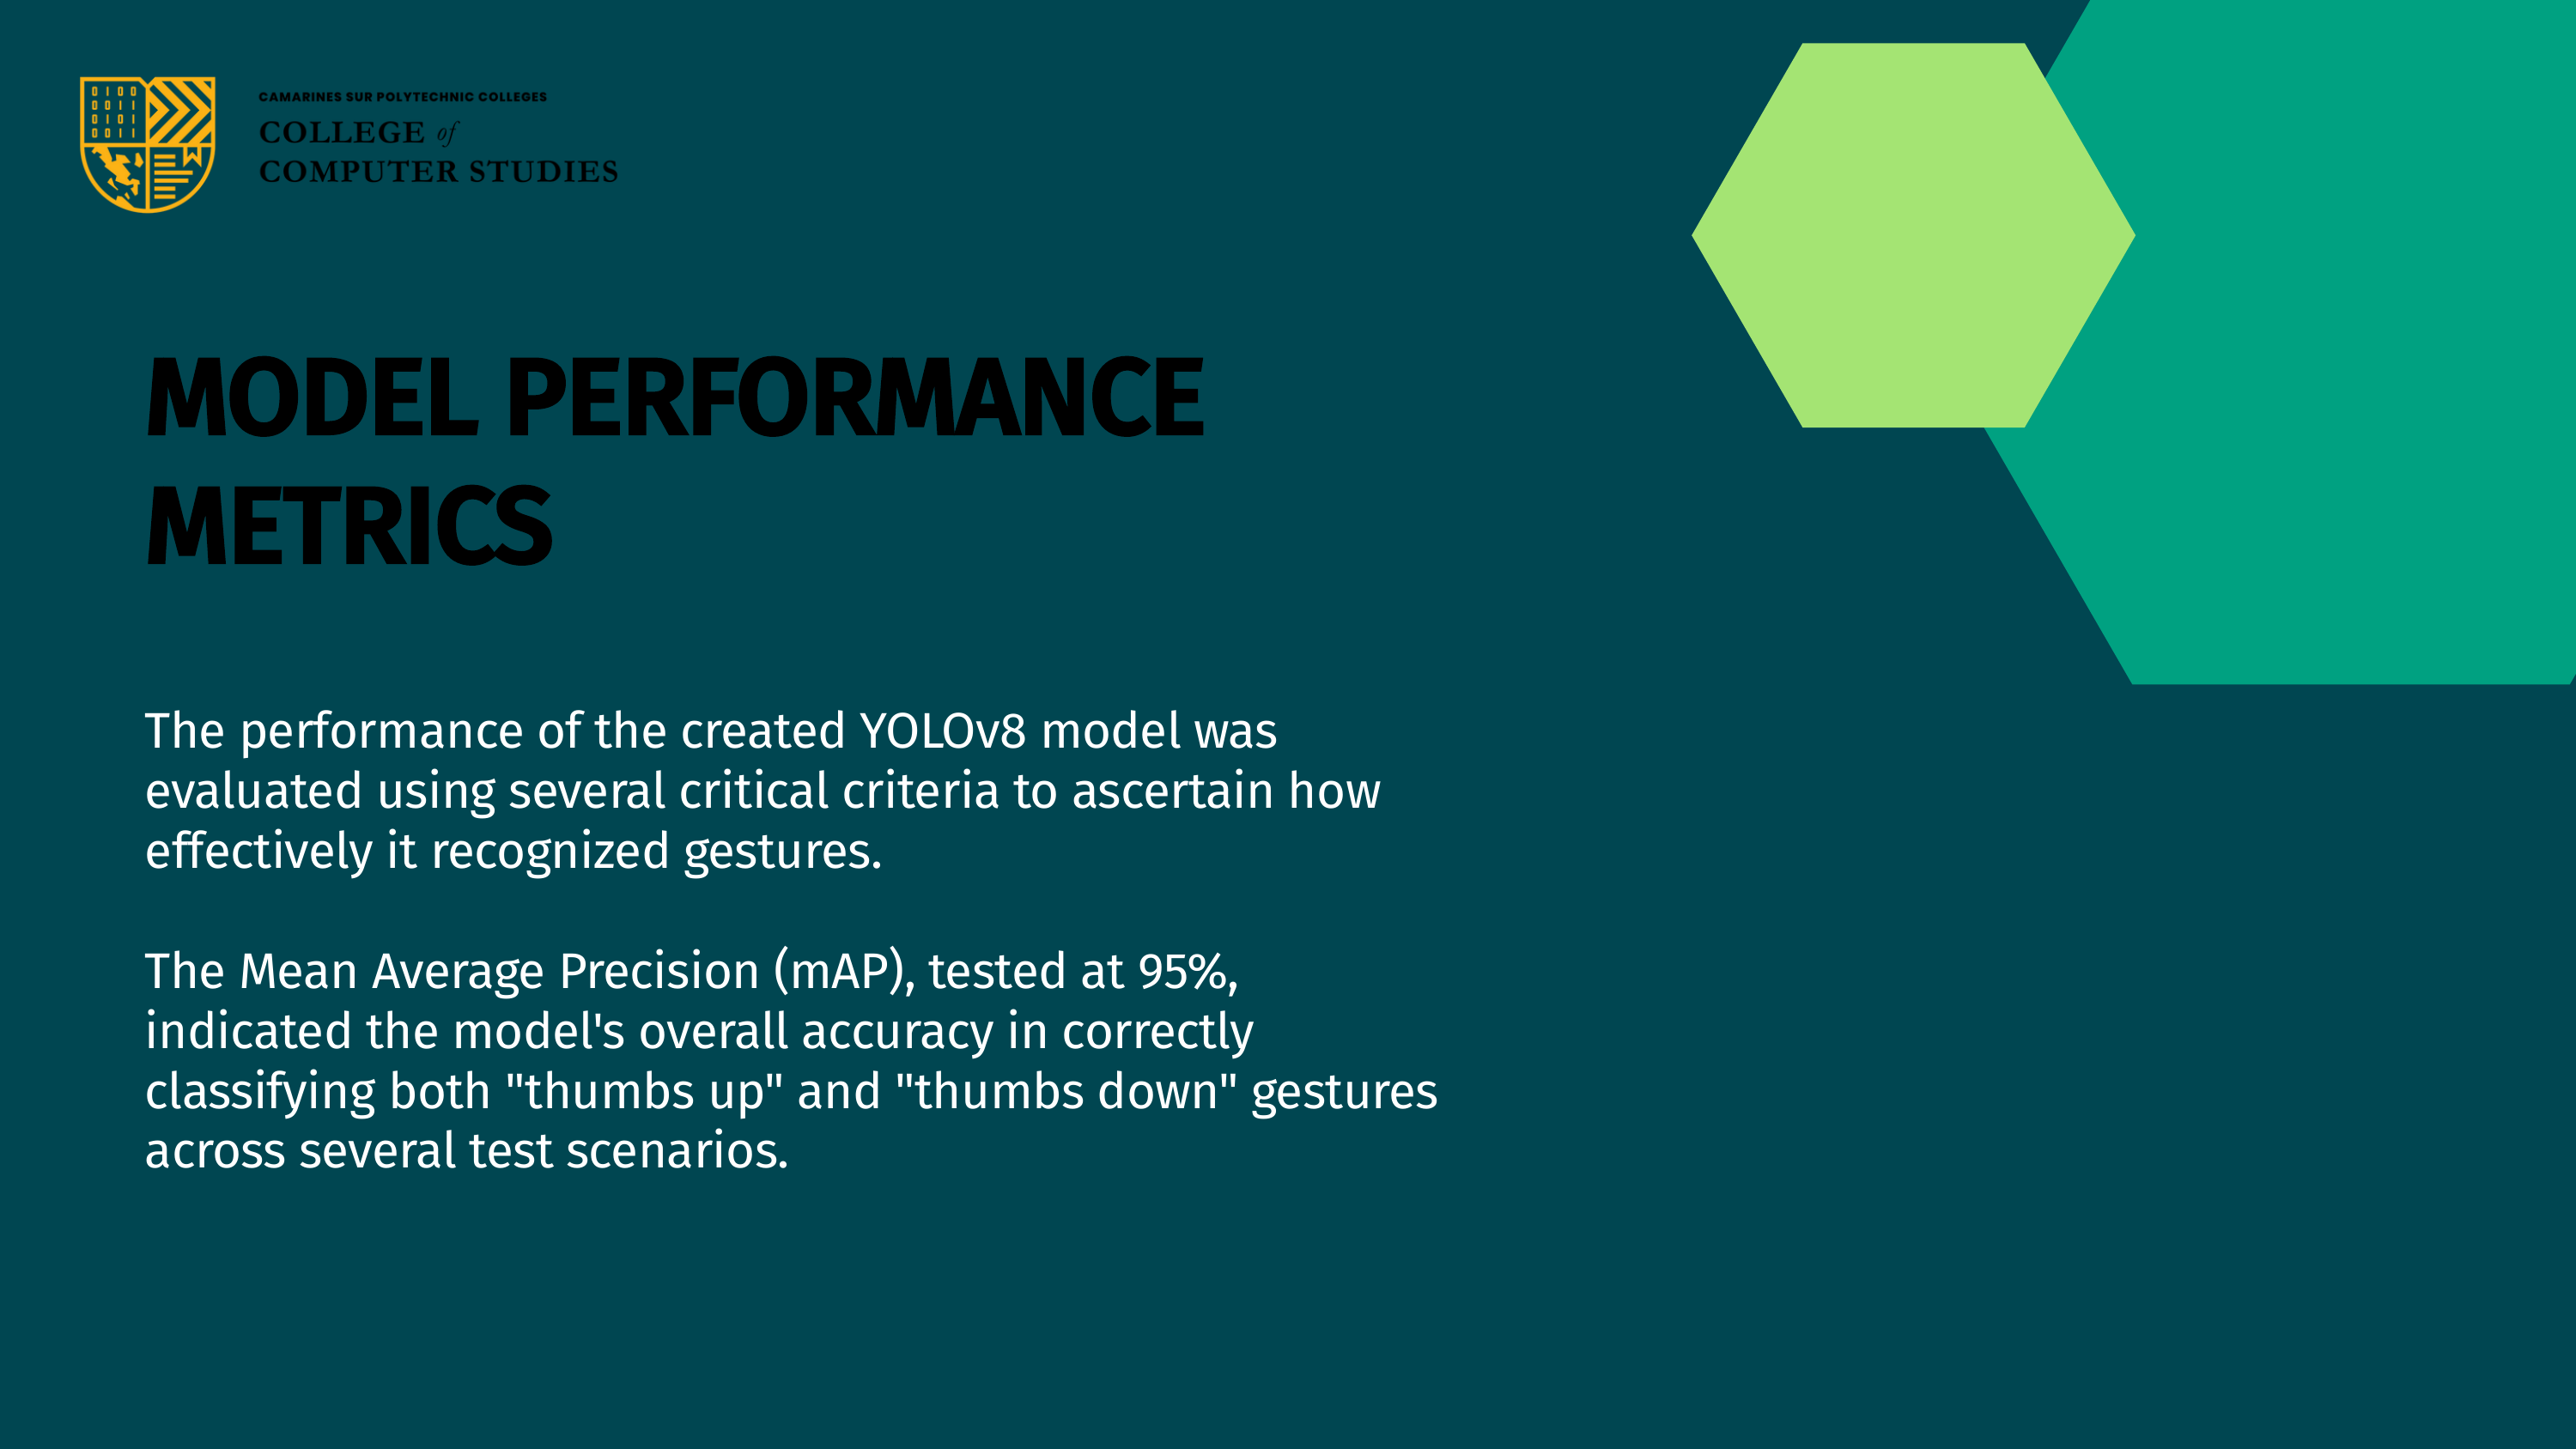

MODEL PERFORMANCE METRICS
The performance of the created YOLOv8 model was evaluated using several critical criteria to ascertain how effectively it recognized gestures.

The Mean Average Precision (mAP), tested at 95%, indicated the model's overall accuracy in correctly classifying both "thumbs up" and "thumbs down" gestures across several test scenarios.